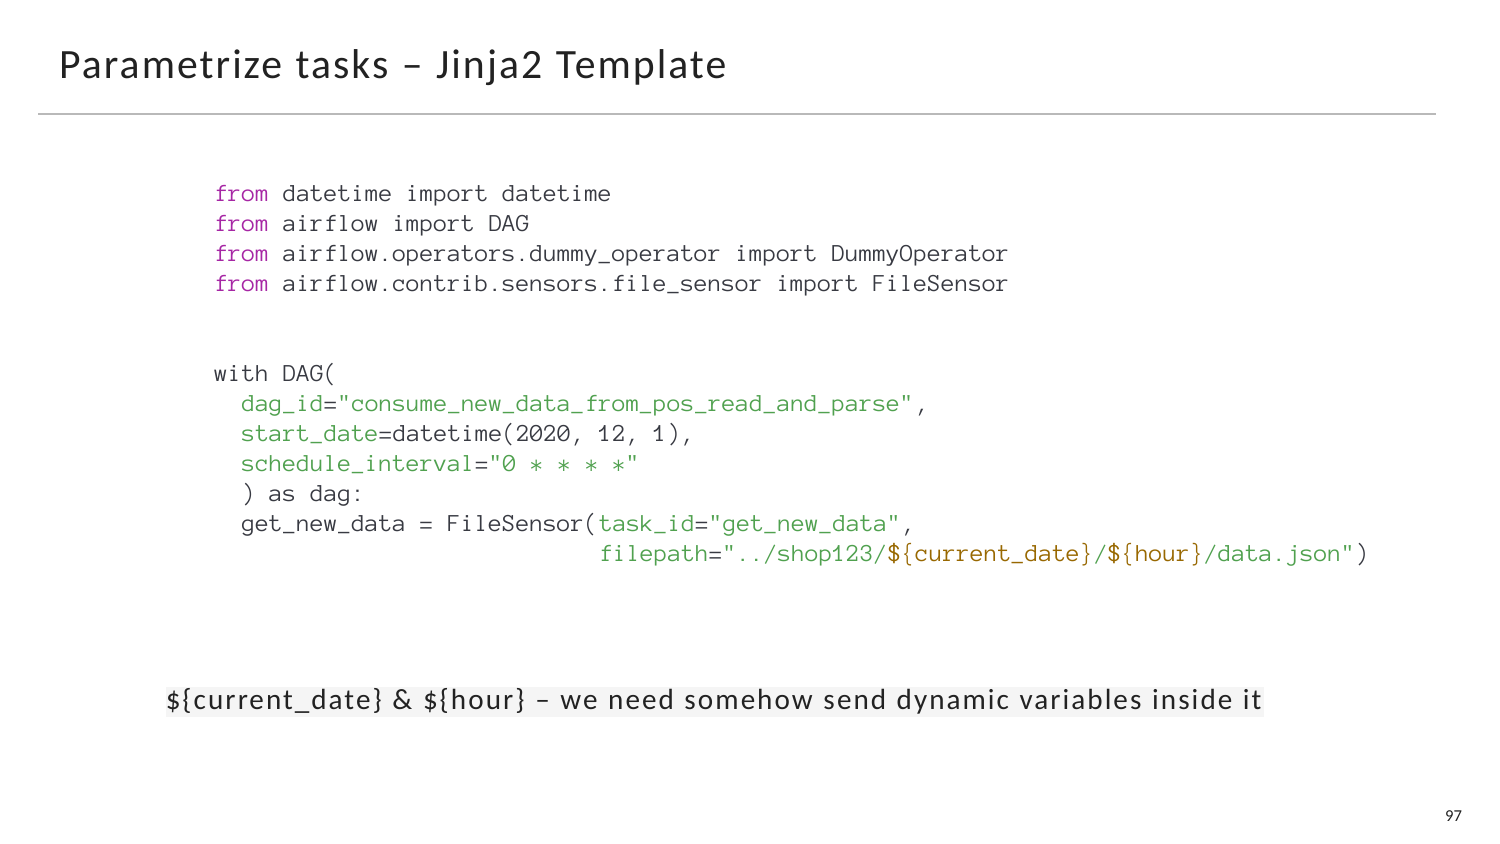

# Parametrize tasks – Jinja2 Template
from datetime import datetime
from airflow import DAG
from airflow.operators.dummy_operator import DummyOperator
from airflow.contrib.sensors.file_sensor import FileSensor
with DAG(
  dag_id="consume_new_data_from_pos_read_and_parse",
  start_date=datetime(2020, 12, 1),
  schedule_interval="0 * * * *"
  ) as dag:
  get_new_data = FileSensor(task_id="get_new_data",
                            filepath="../shop123/${current_date}/${hour}/data.json")
${current_date} & ${hour} – we need somehow send dynamic variables inside it
97